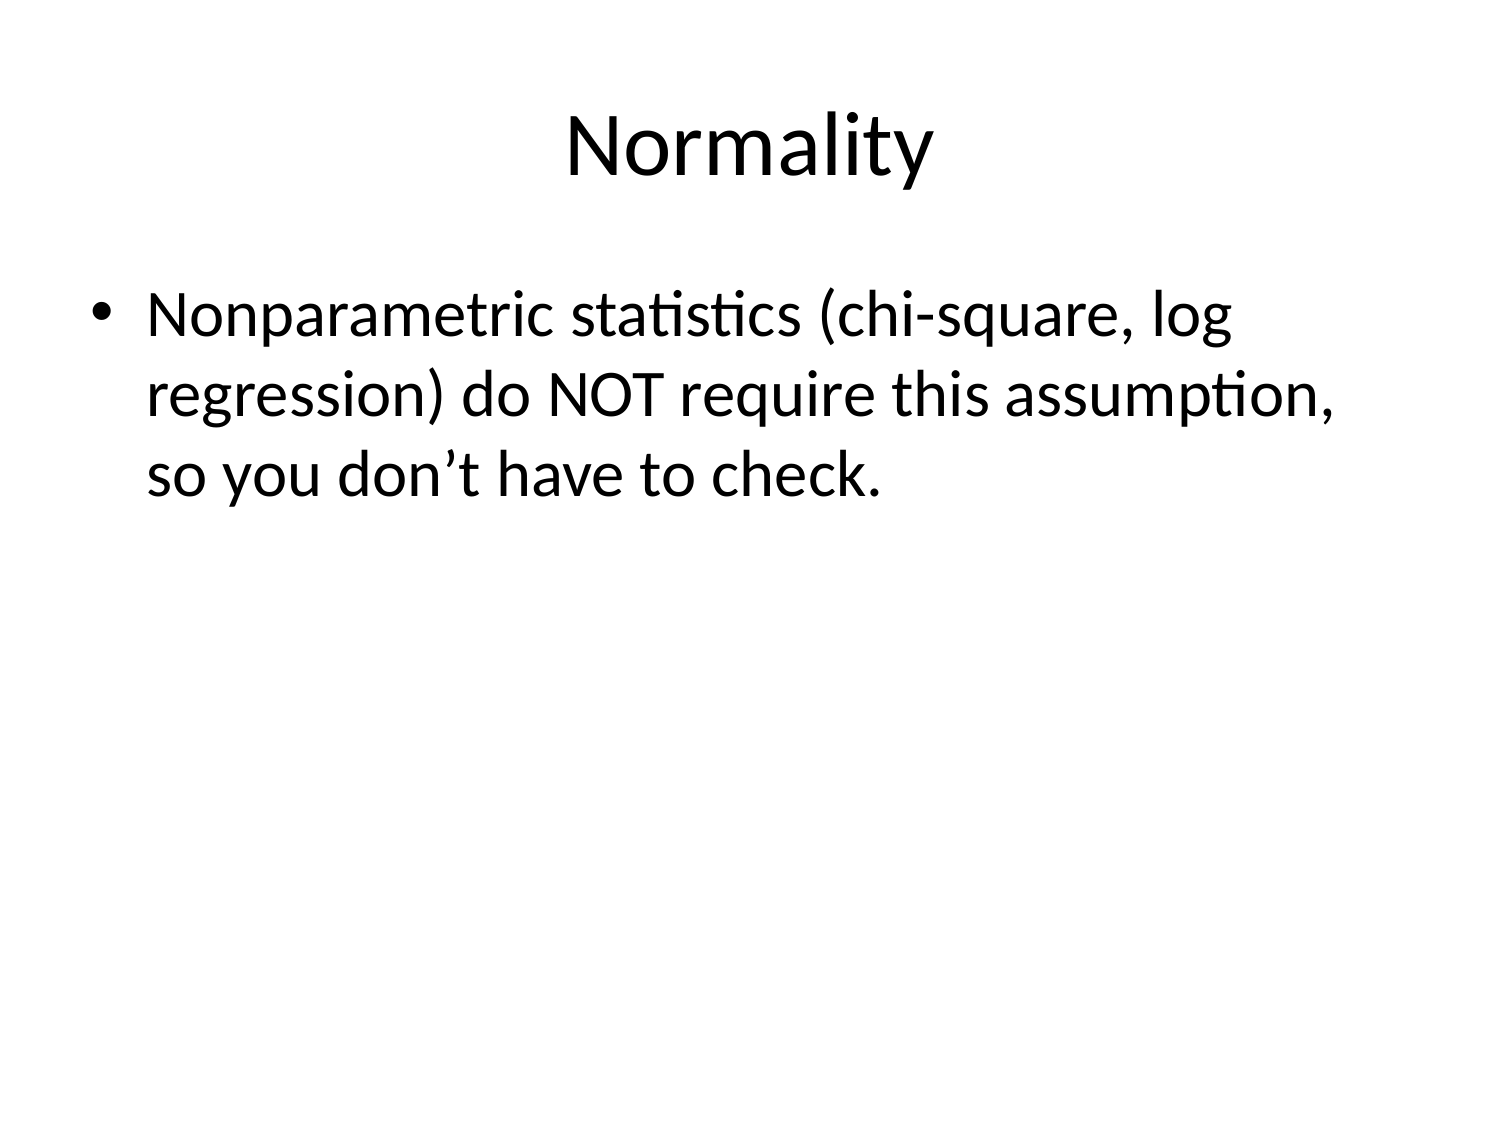

# Normality
Nonparametric statistics (chi-square, log regression) do NOT require this assumption, so you don’t have to check.